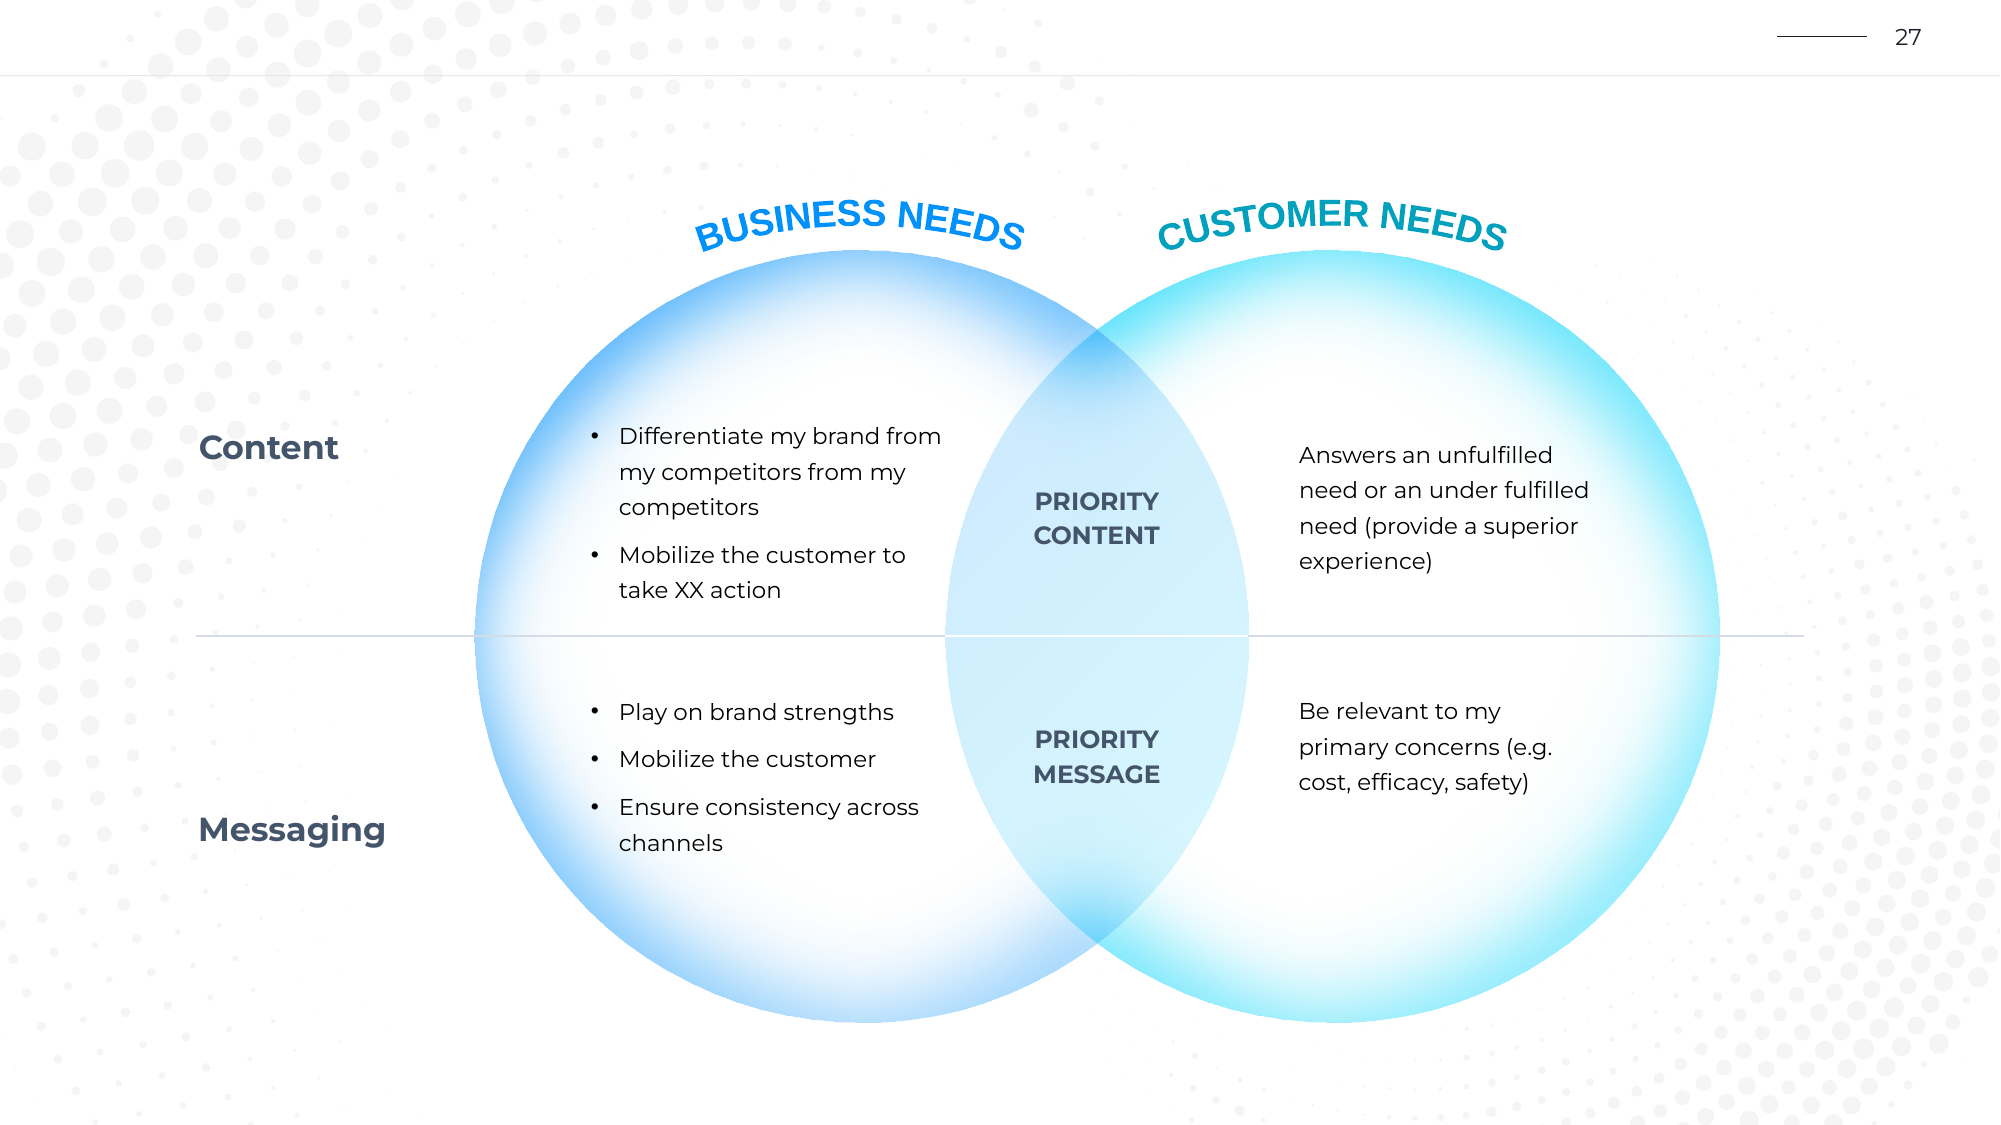

BUSINESS NEEDS
CUSTOMER NEEDS

Differentiate my brand from my competitors from my competitors
Mobilize the customer to take XX action
Content
Answers an unfulfilled need or an under fulfilled need (provide a superior experience)
PRIORITY CONTENT
Play on brand strengths
Mobilize the customer
Ensure consistency across channels
Be relevant to my primary concerns (e.g. cost, efficacy, safety)
PRIORITY MESSAGE
Messaging